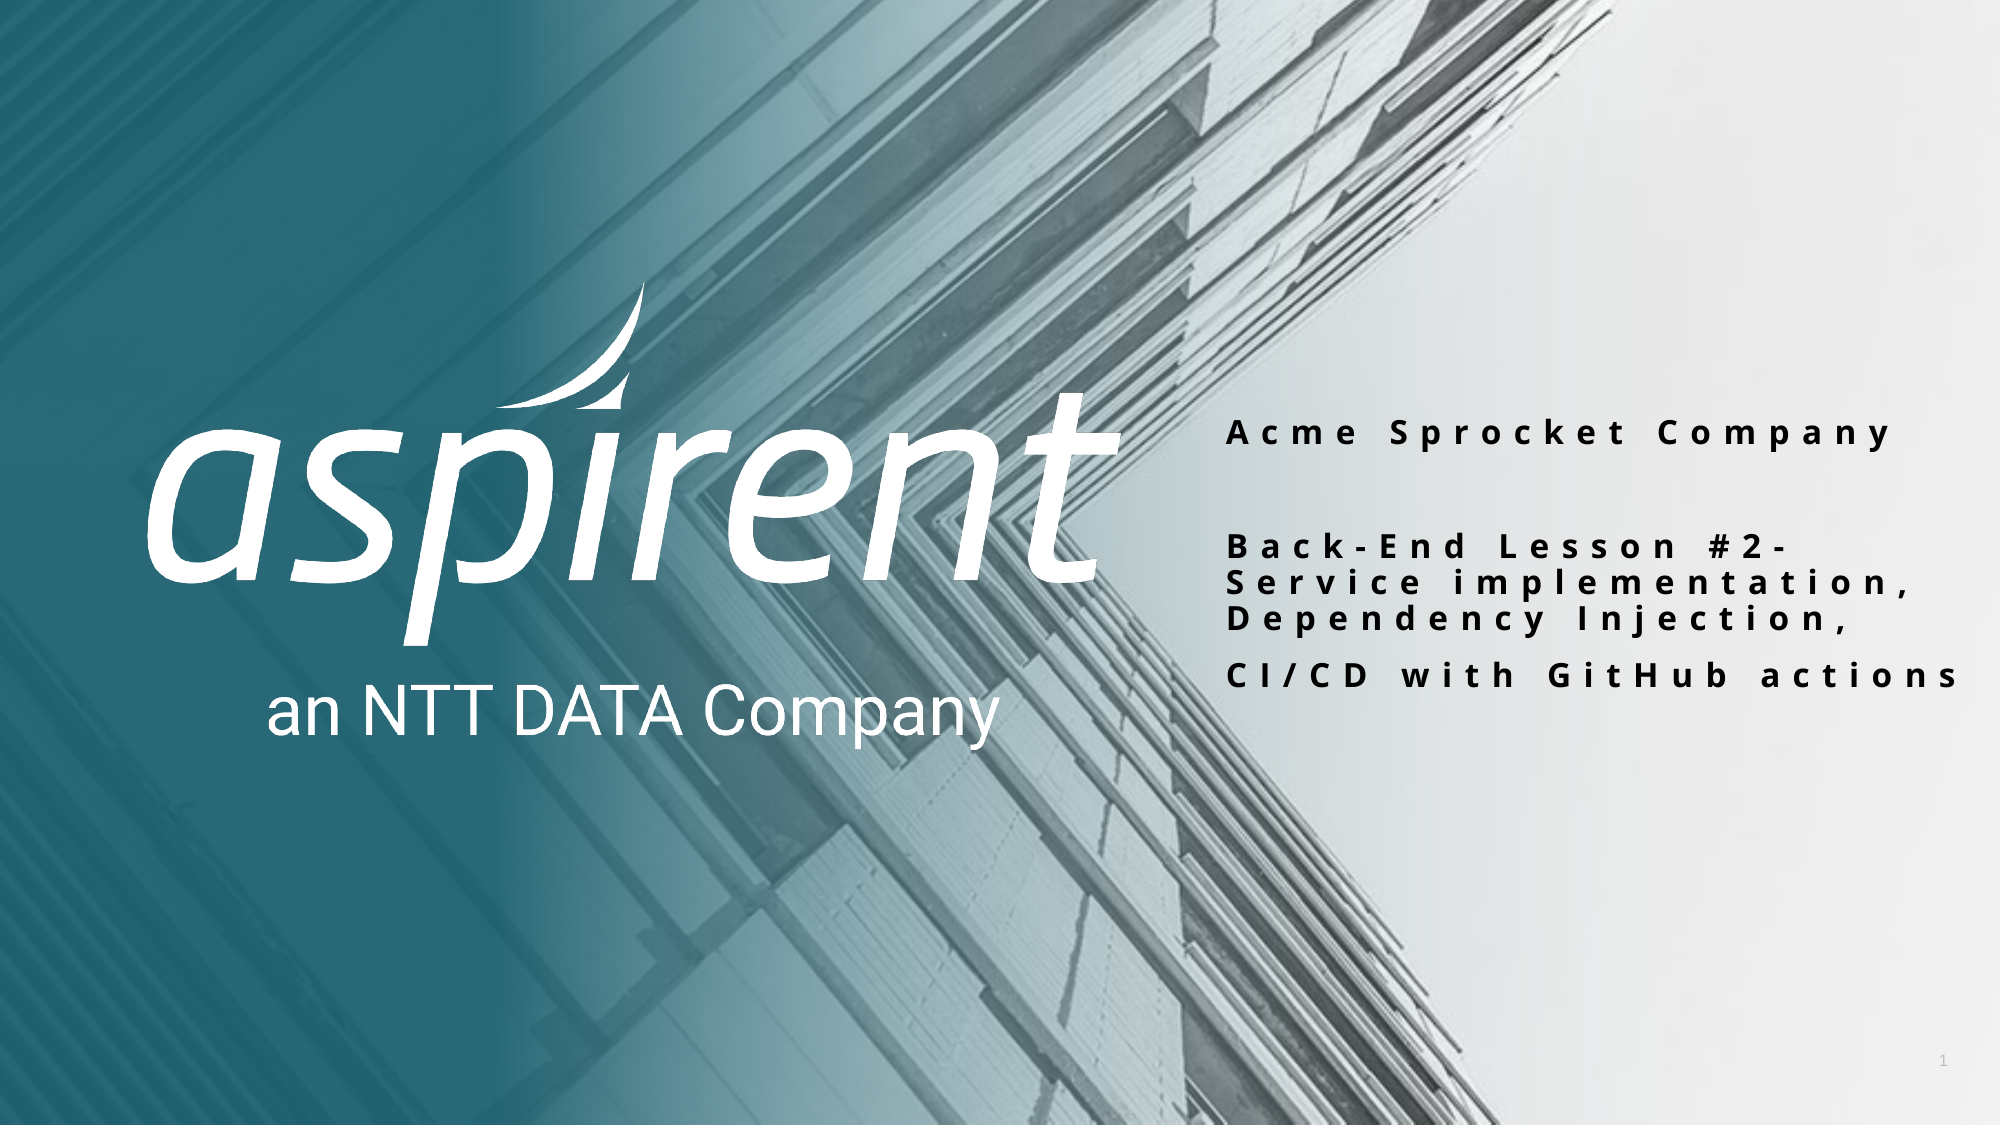

Acme Sprocket Company

Back-End Lesson #2- Service implementation, Dependency Injection,
CI/CD with GitHub actions
1